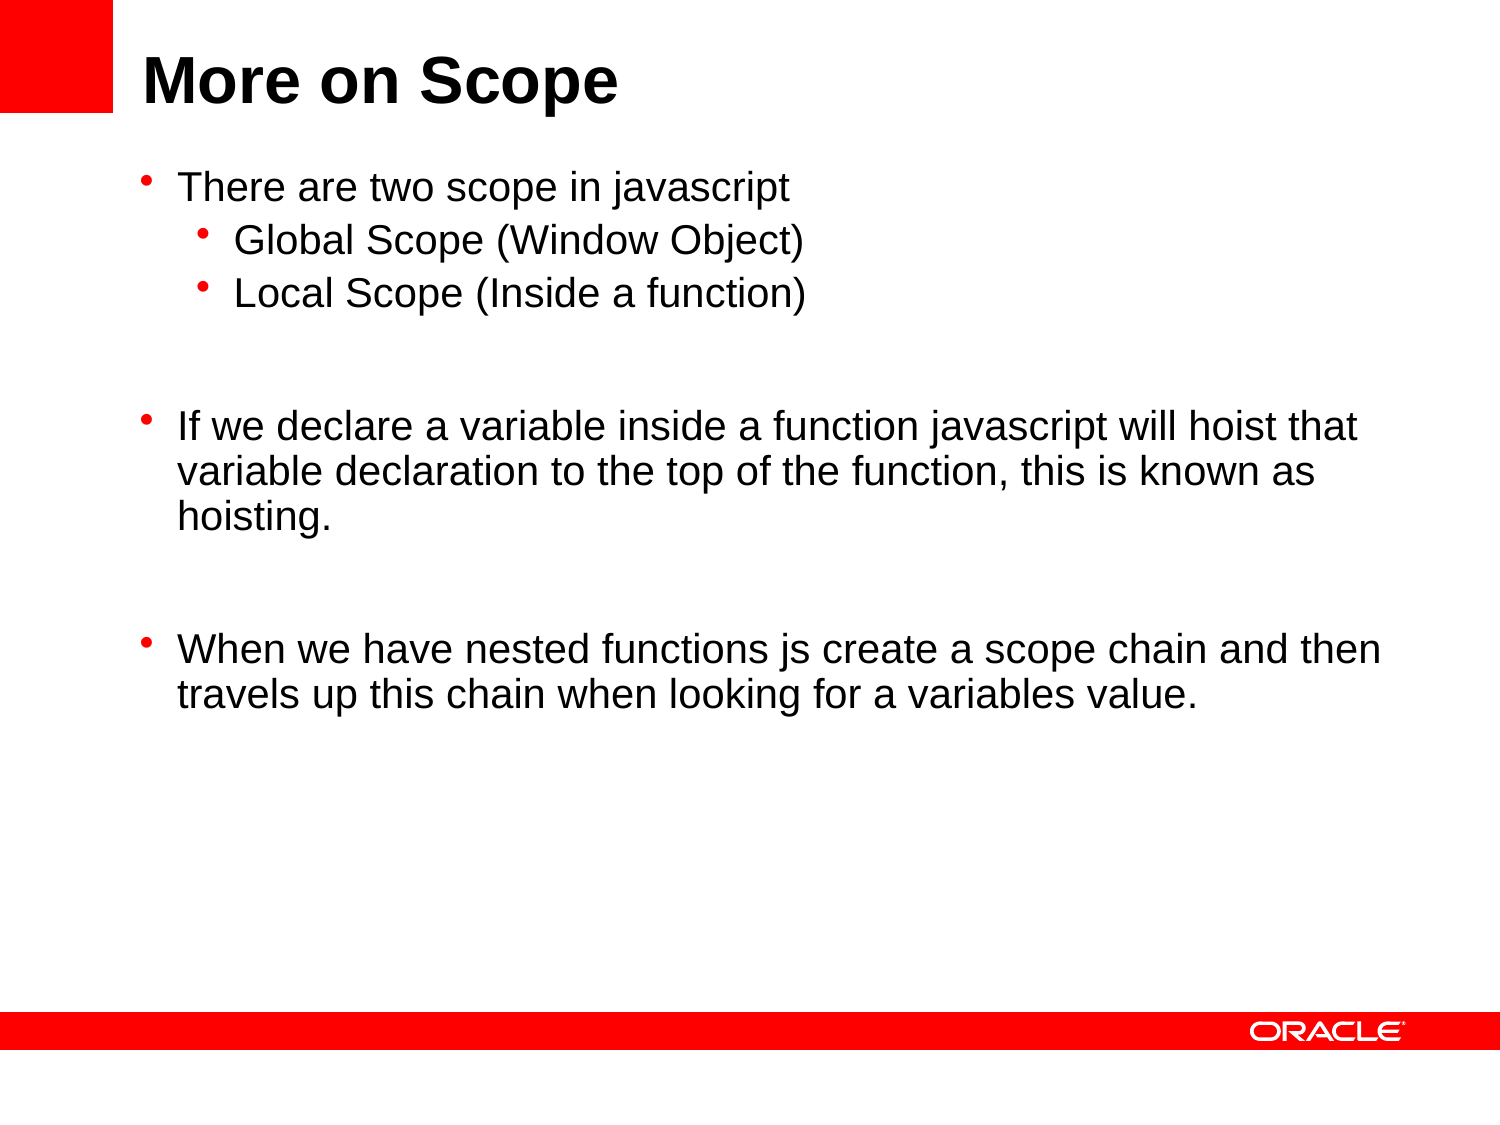

# More on Scope
There are two scope in javascript
Global Scope (Window Object)
Local Scope (Inside a function)

If we declare a variable inside a function javascript will hoist that variable declaration to the top of the function, this is known as hoisting.

When we have nested functions js create a scope chain and then travels up this chain when looking for a variables value.